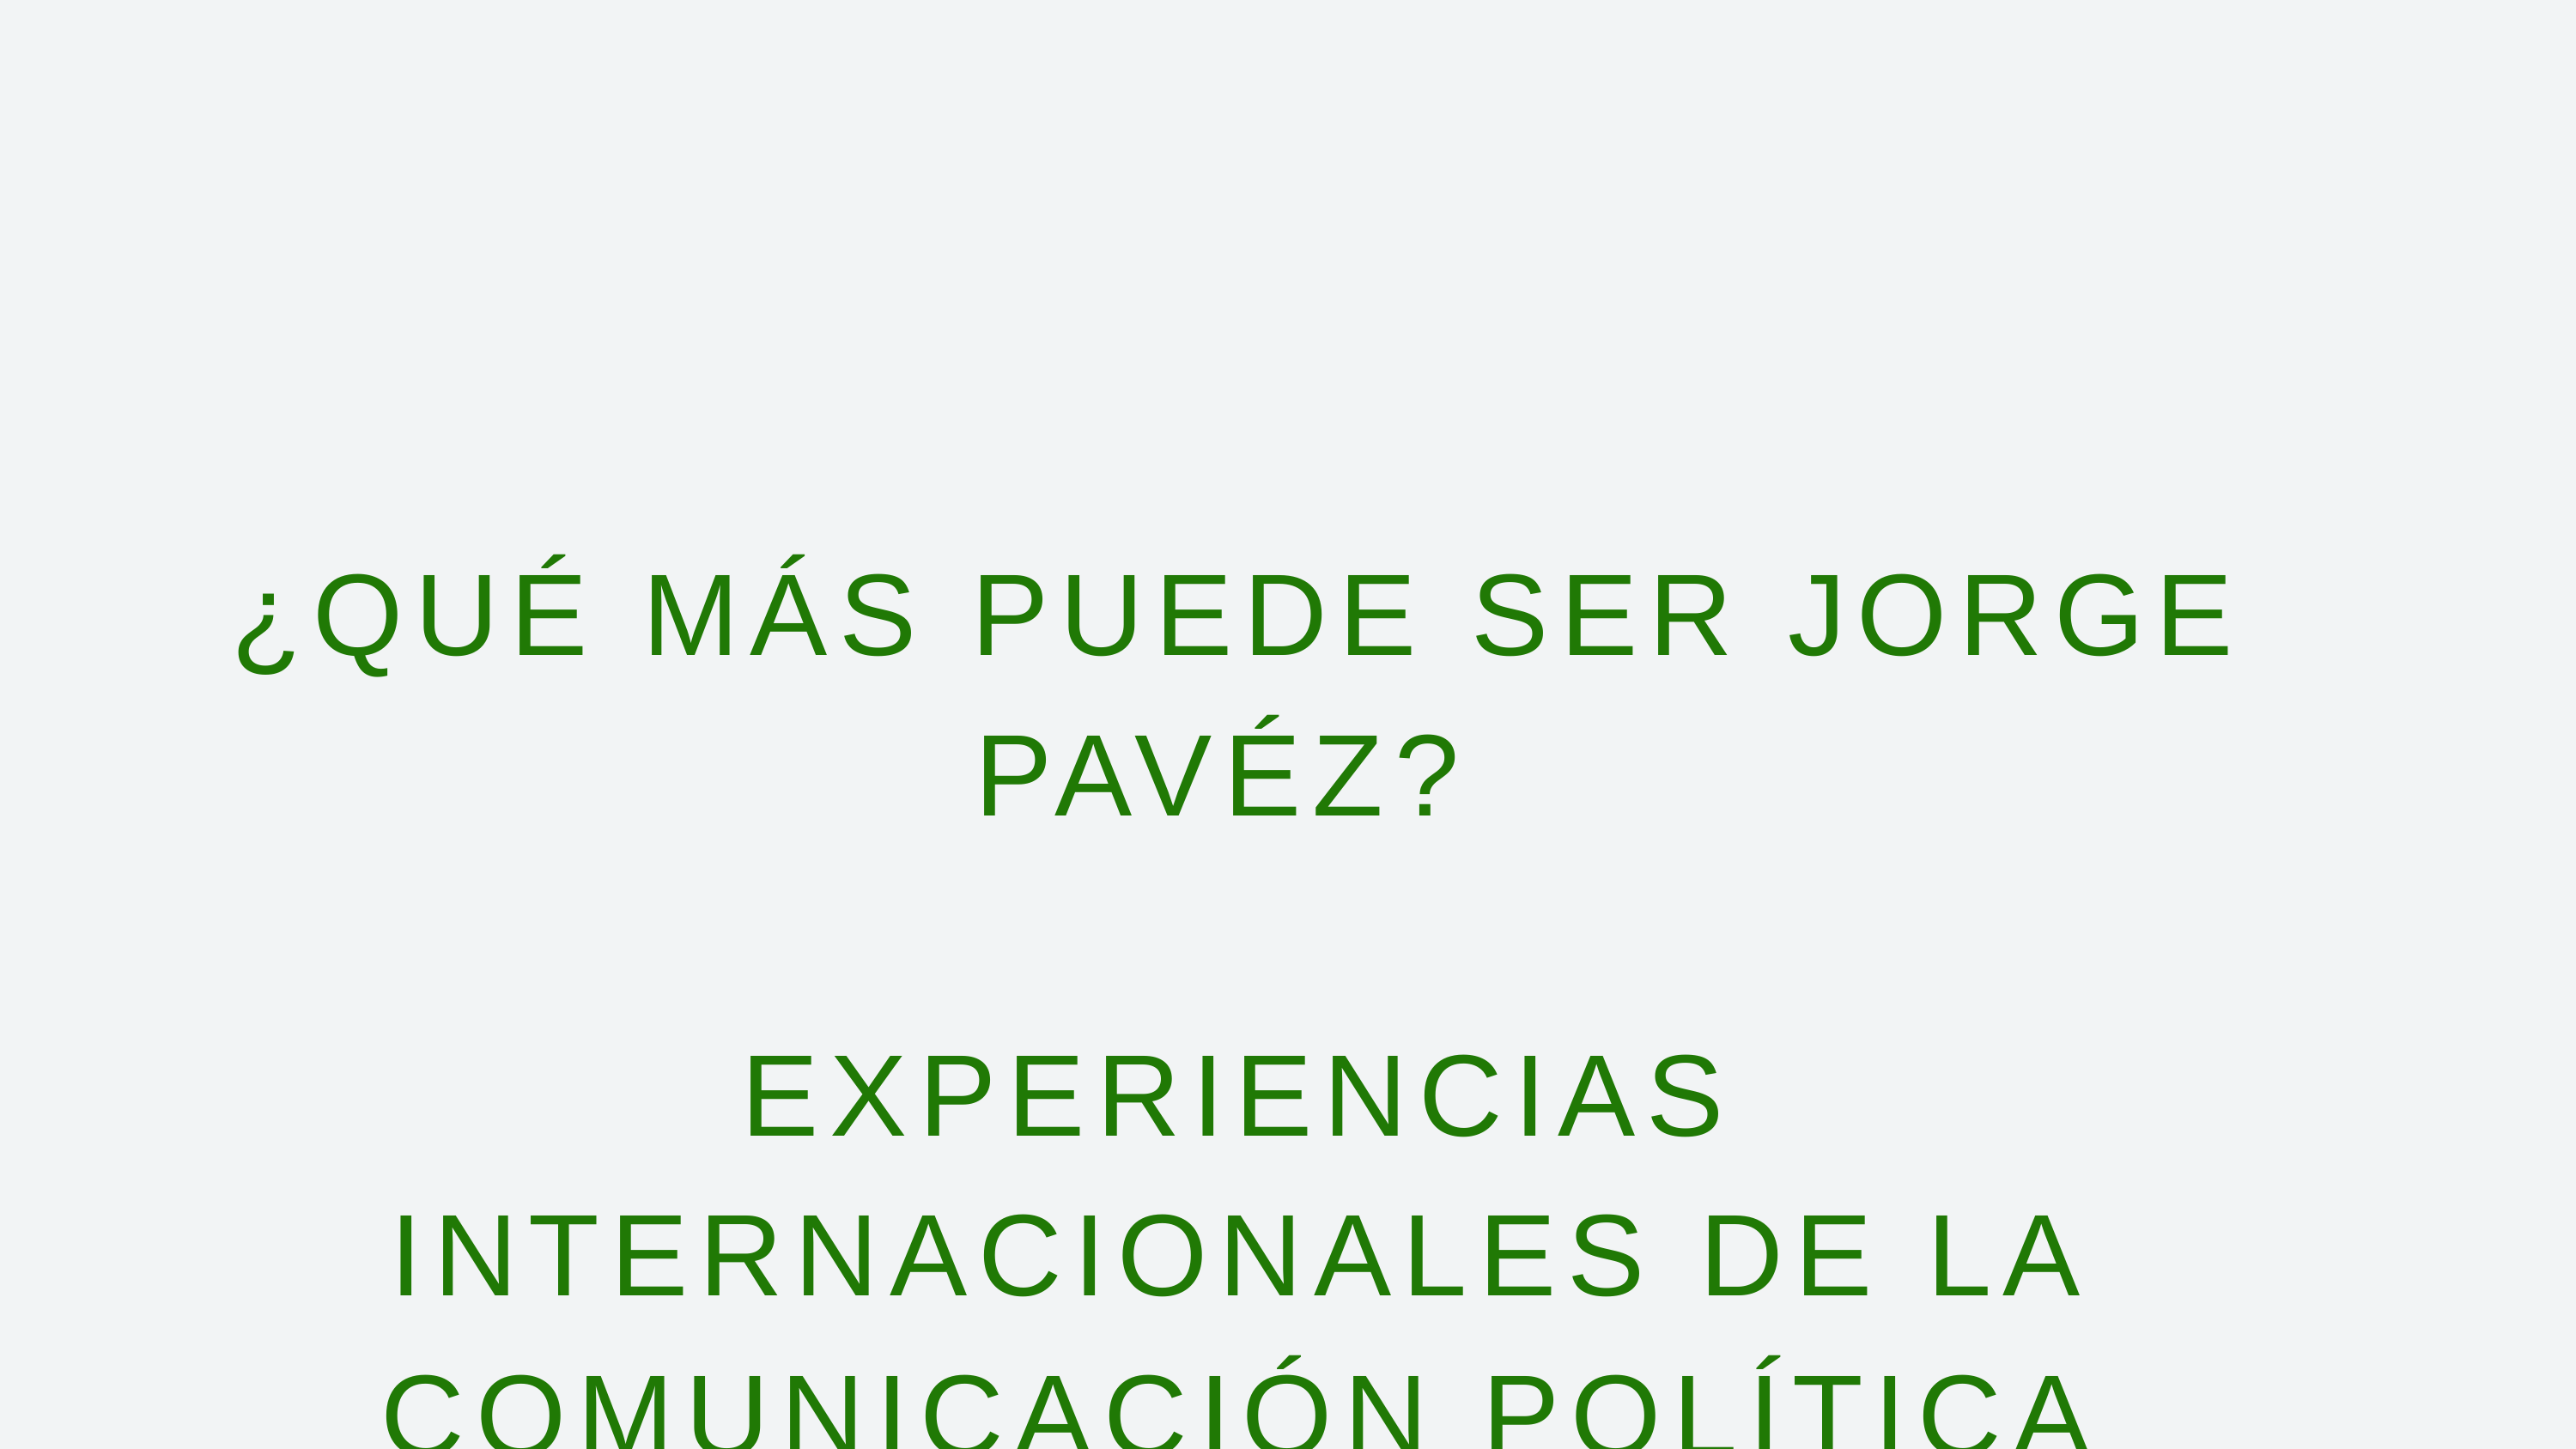

¿QUÉ MÁS PUEDE SER JORGE PAVÉZ?

EXPERIENCIAS INTERNACIONALES DE LA COMUNICACIÓN POLÍTICA MULTIMODAL